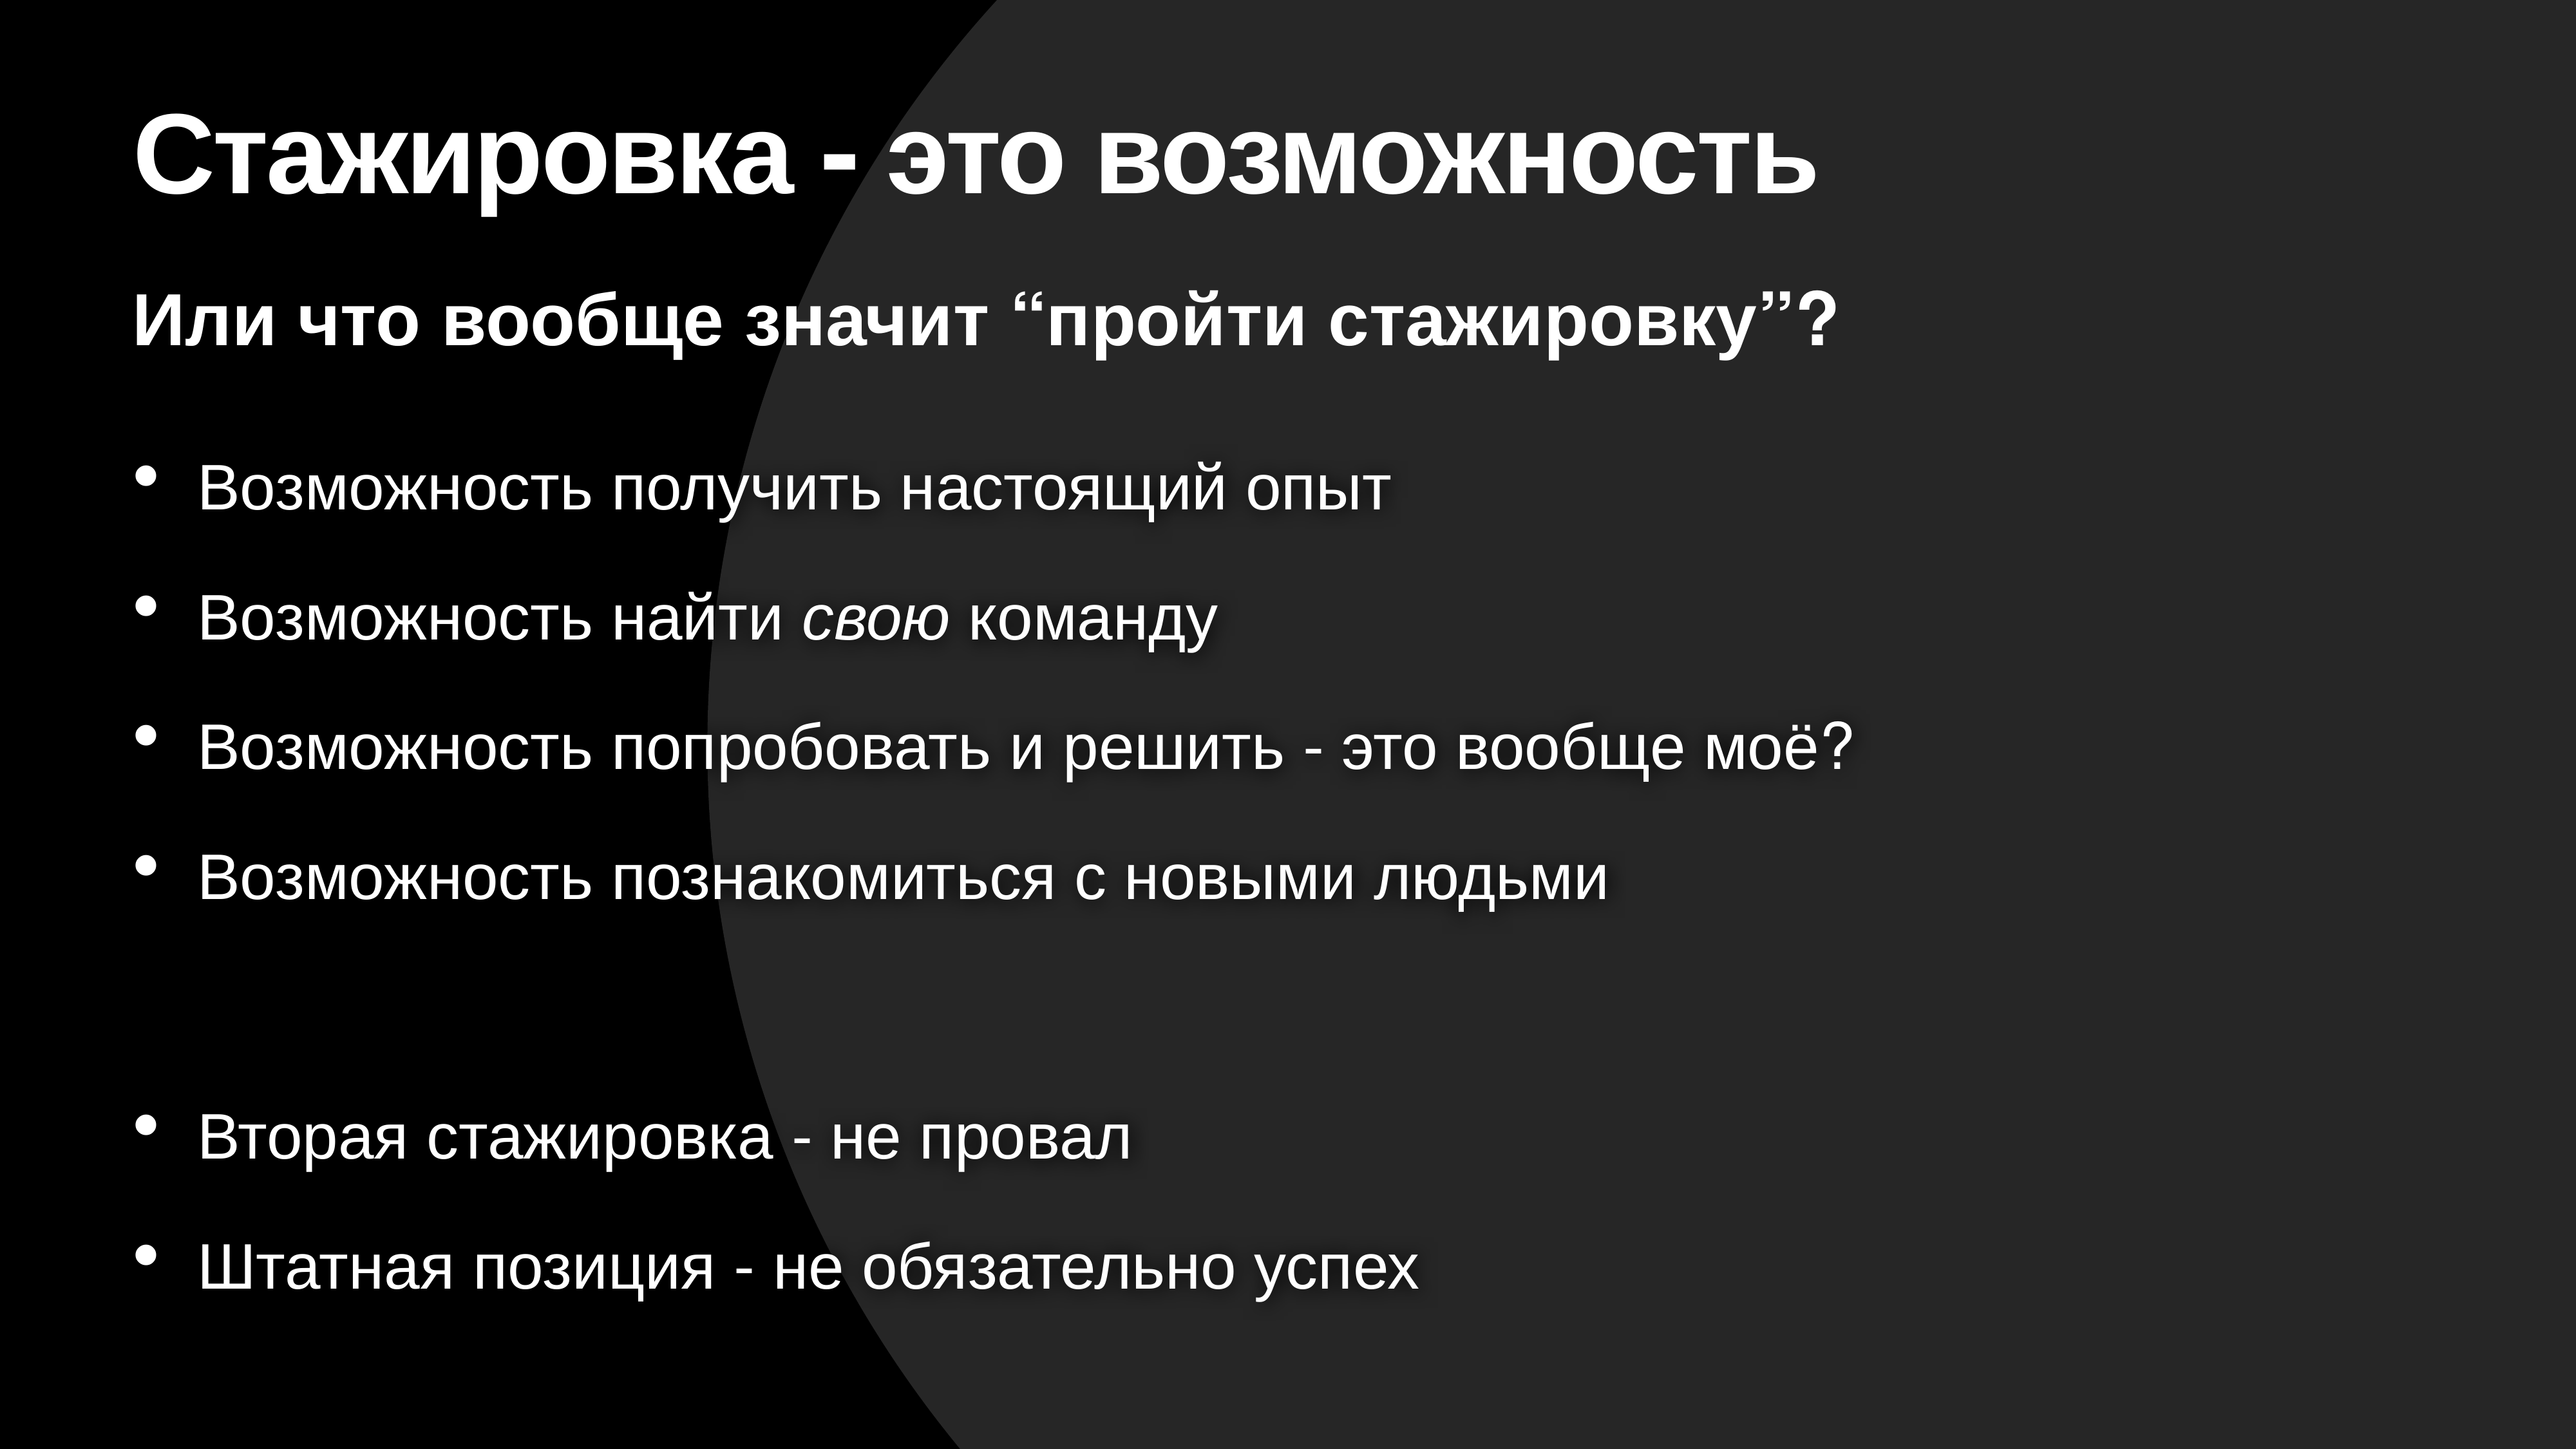

# Стажировка - это возможность
Или что вообще значит “пройти стажировку”?
Возможность получить настоящий опыт
Возможность найти свою команду
Возможность попробовать и решить - это вообще моё?
Возможность познакомиться с новыми людьми

Вторая стажировка - не провал
Штатная позиция - не обязательно успех